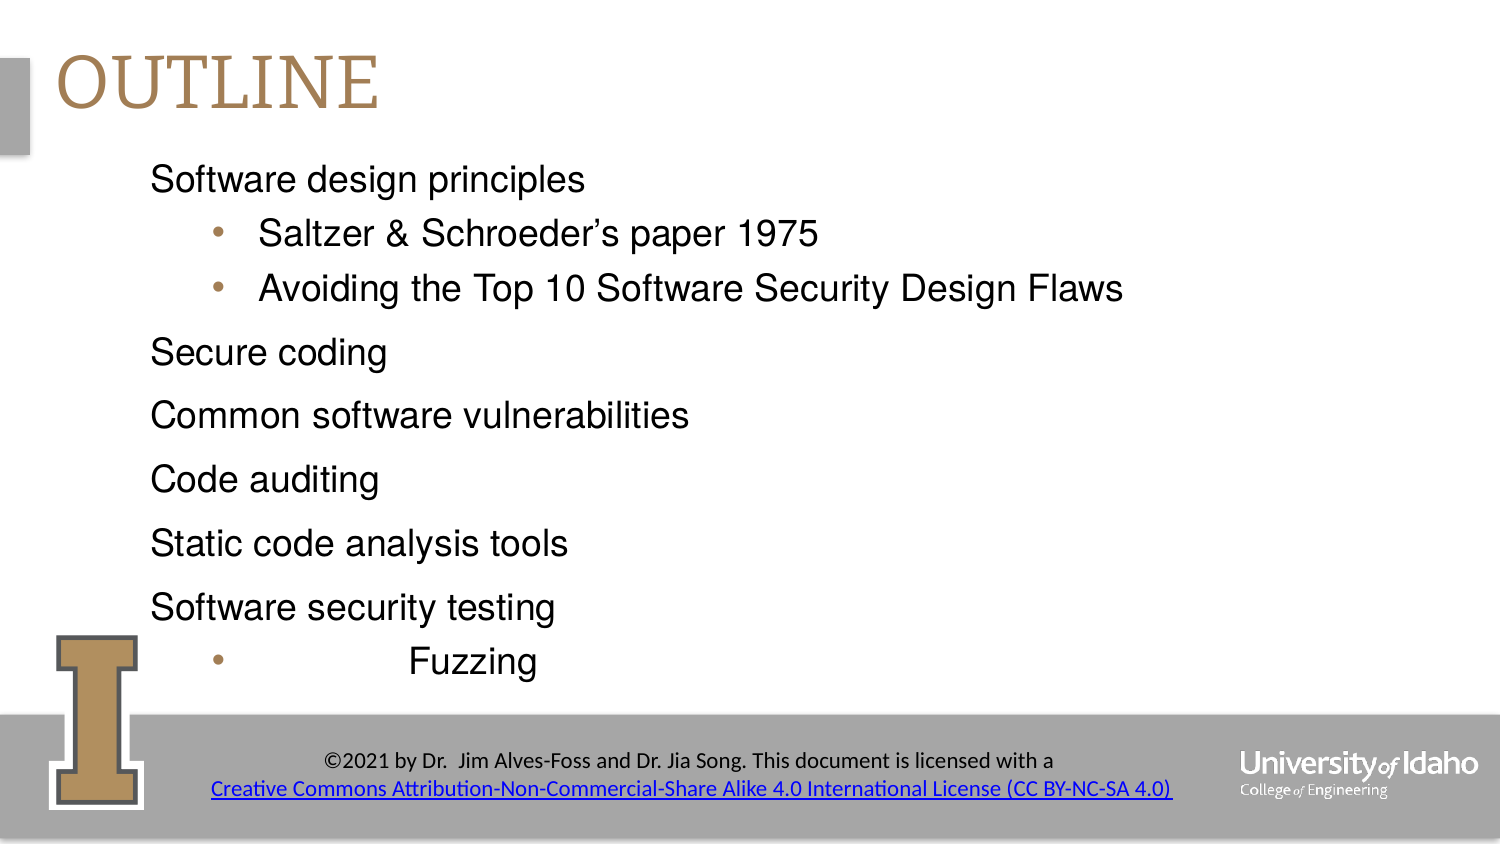

# outline
Software design principles
Saltzer & Schroeder’s paper 1975
Avoiding the Top 10 Software Security Design Flaws
Secure coding
Common software vulnerabilities
Code auditing
Static code analysis tools
Software security testing
	Fuzzing